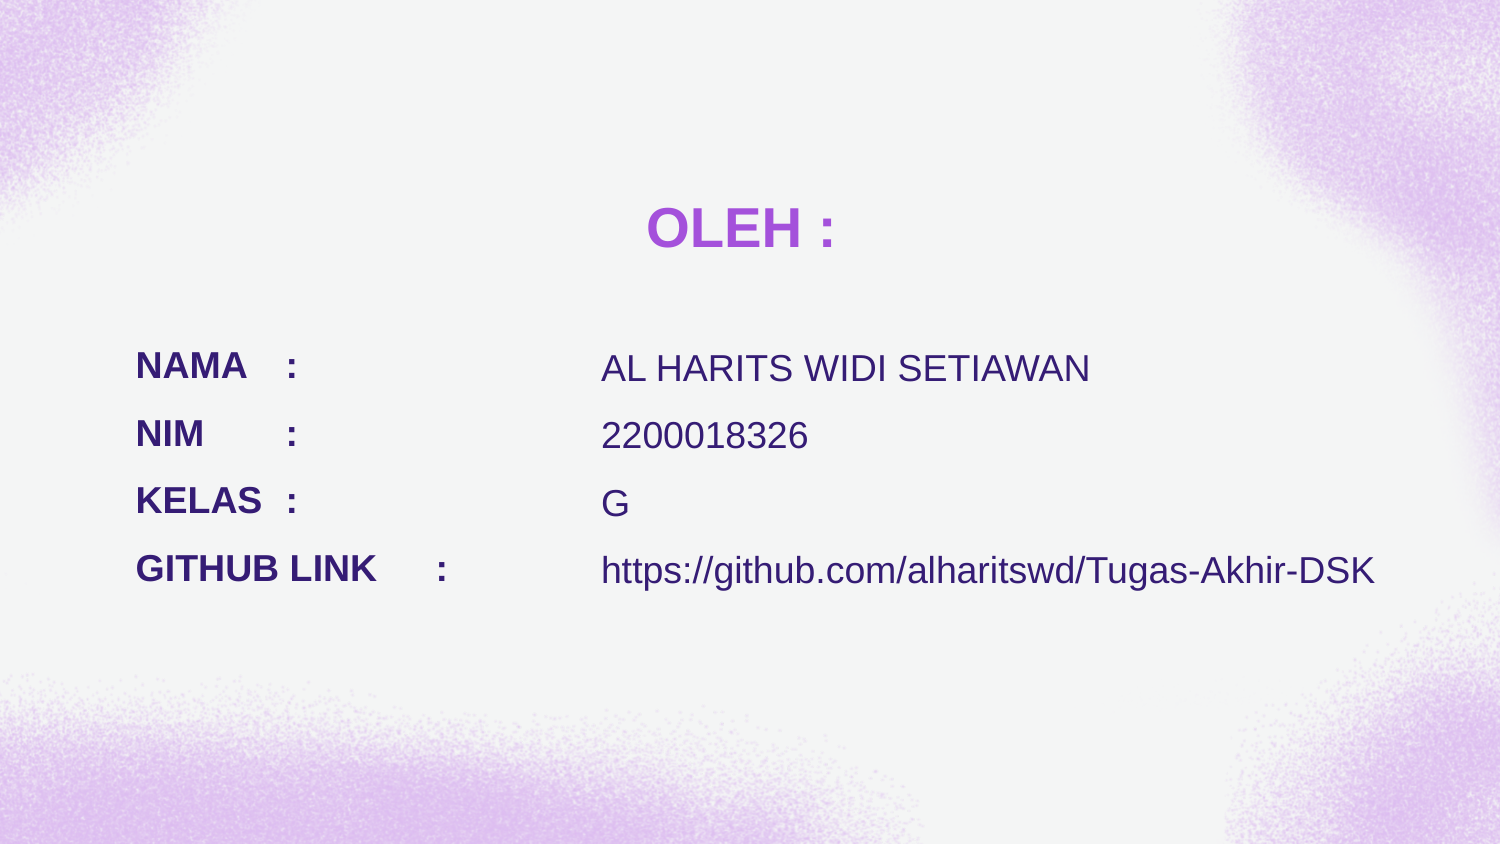

# OLEH :
NAMA	:
NIM	:
KELAS	:
GITHUB LINK	:

AL HARITS WIDI SETIAWAN
2200018326
G
https://github.com/alharitswd/Tugas-Akhir-DSK